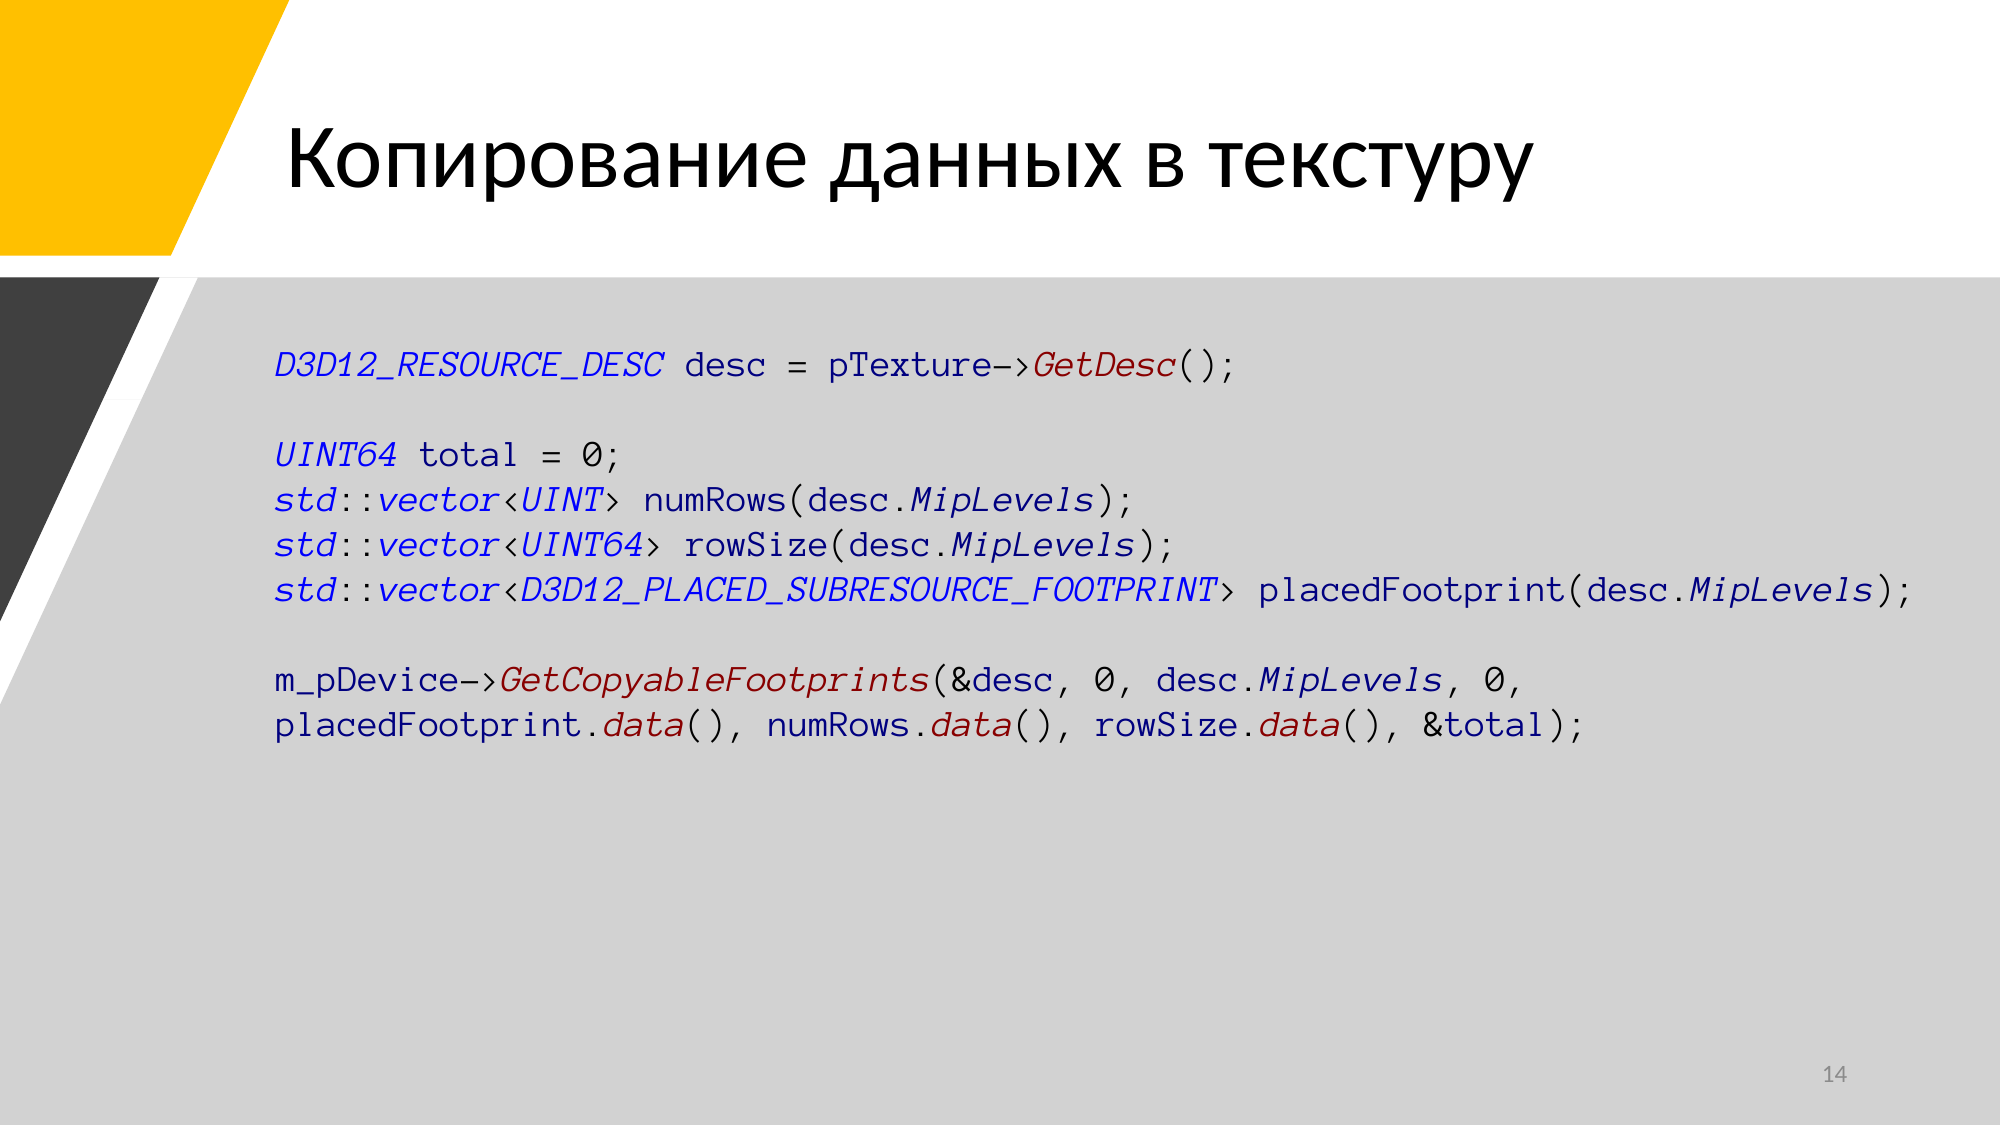

# Копирование данных в текстуру

D3D12_RESOURCE_DESC desc = pTexture->GetDesc();

UINT64 total = 0;
std::vector<UINT> numRows(desc.MipLevels);
std::vector<UINT64> rowSize(desc.MipLevels);
std::vector<D3D12_PLACED_SUBRESOURCE_FOOTPRINT> placedFootprint(desc.MipLevels);

m_pDevice->GetCopyableFootprints(&desc, 0, desc.MipLevels, 0, placedFootprint.data(), numRows.data(), rowSize.data(), &total);
14